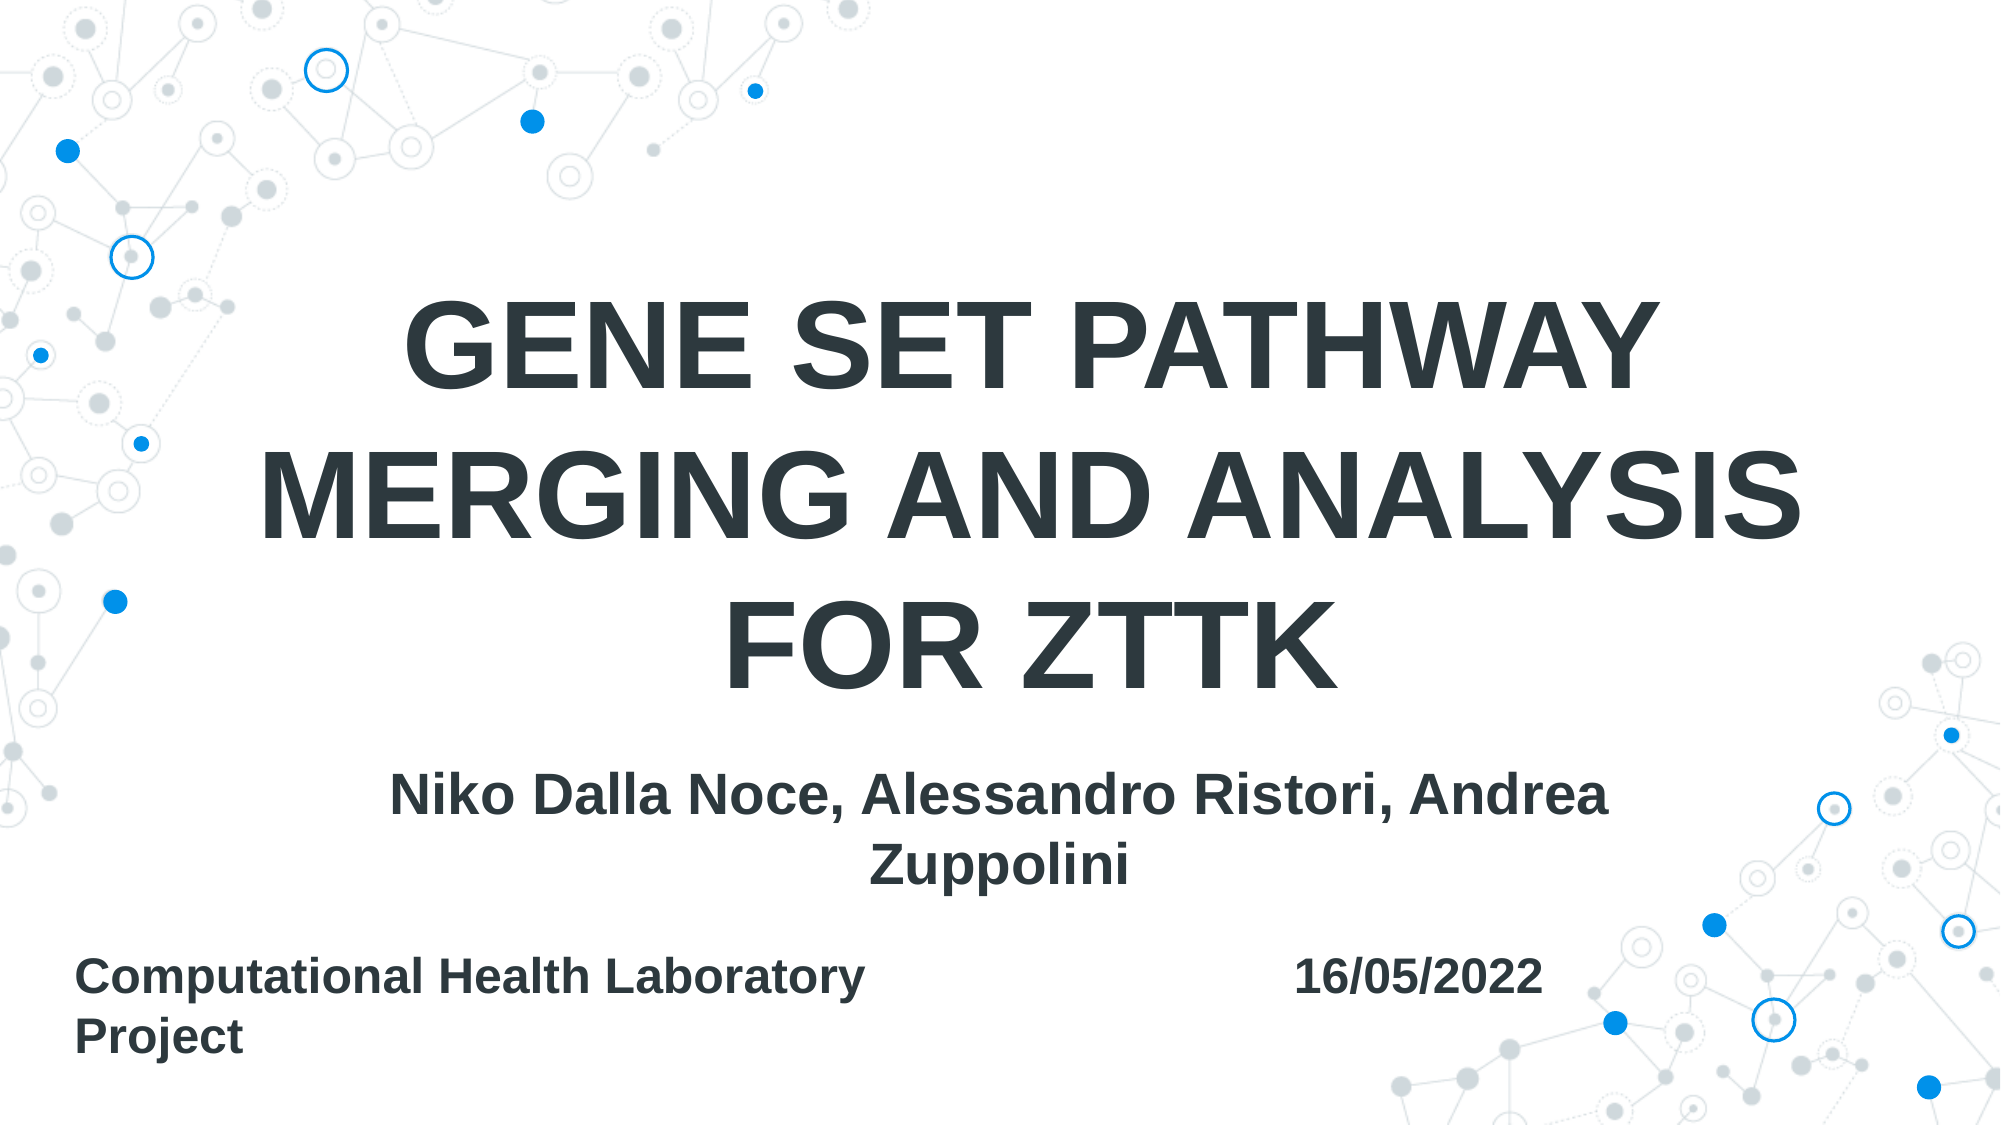

# GENE SET PATHWAY MERGING AND ANALYSIS FOR ZTTK
Niko Dalla Noce, Alessandro Ristori, Andrea Zuppolini
Computational Health Laboratory Project
16/05/2022